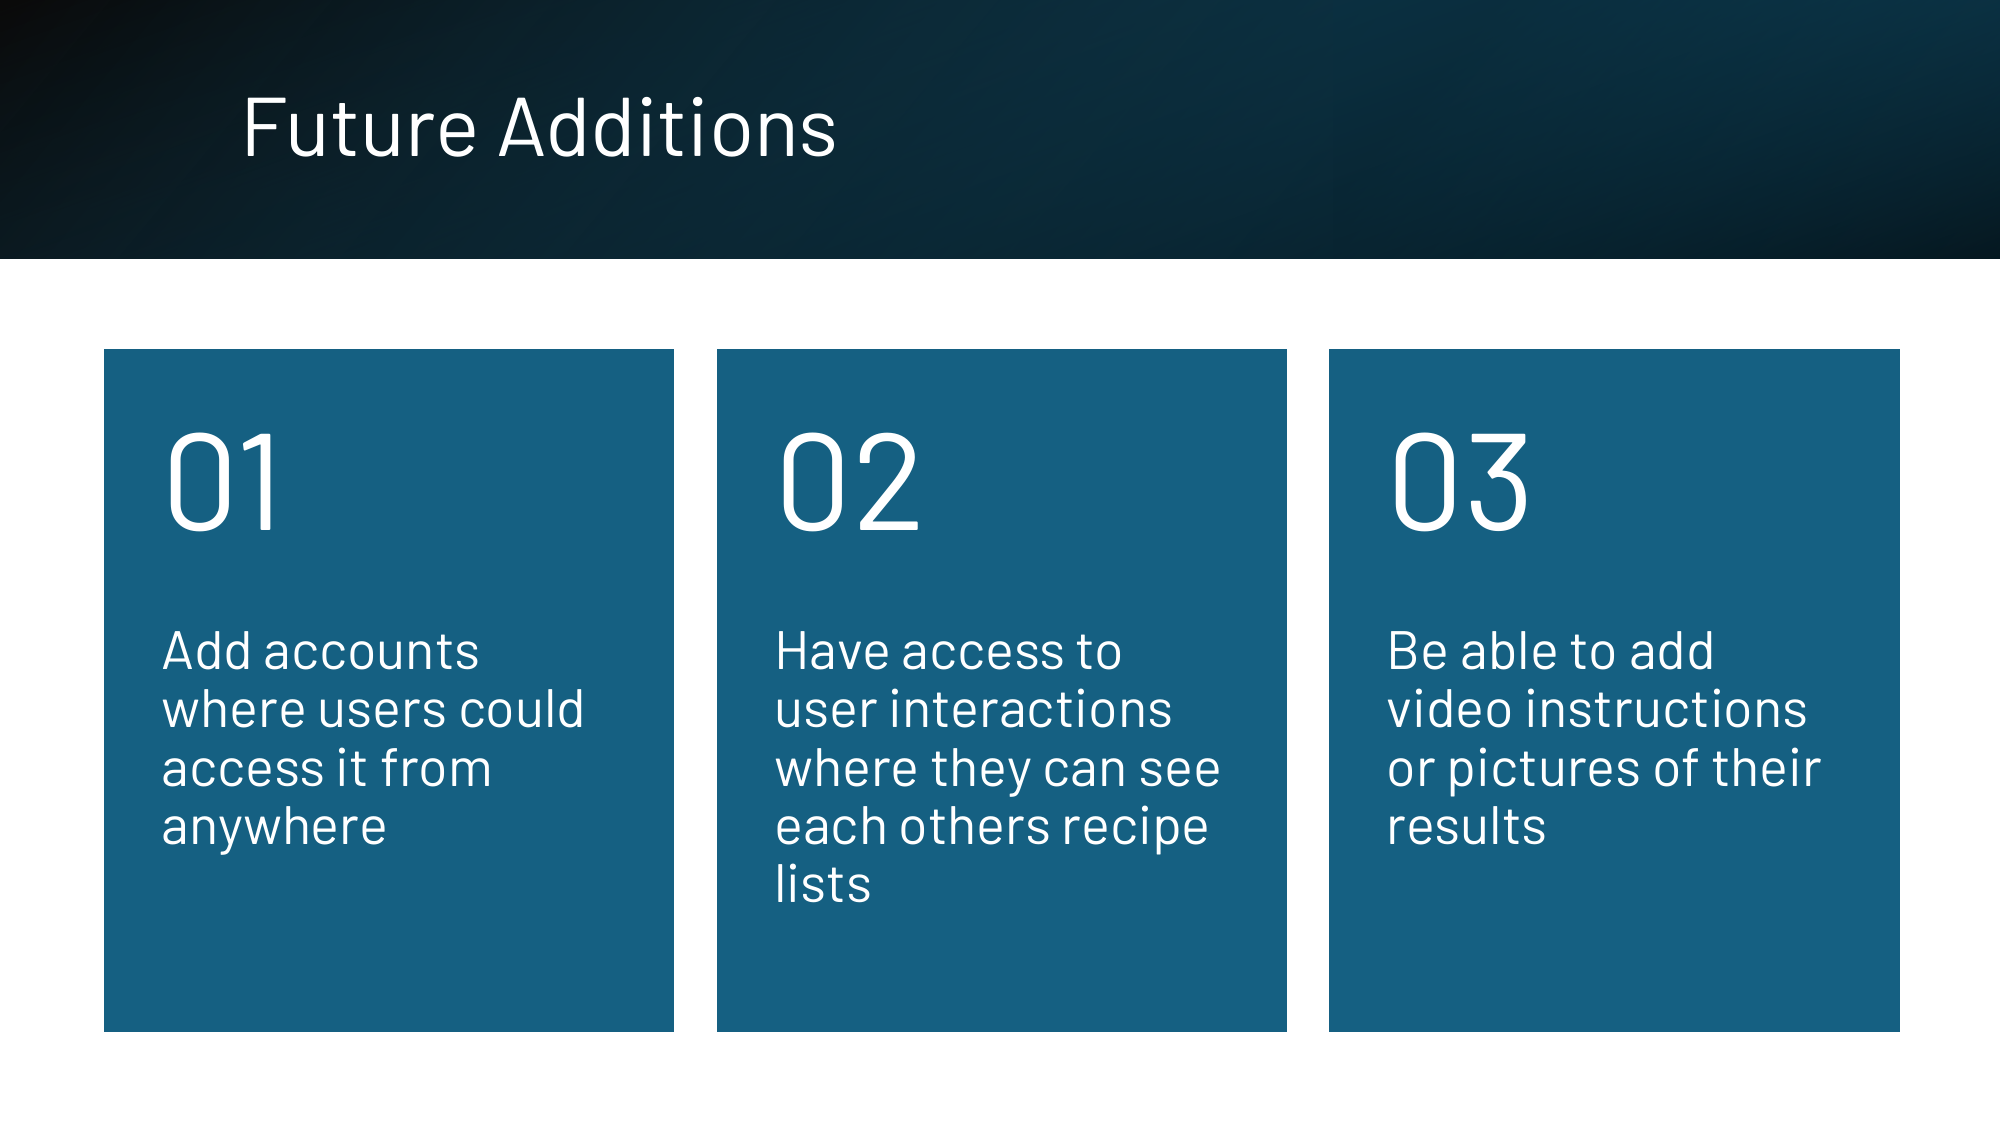

# Future Additions
Add accounts where users could access it from anywhere
01
Have access to user interactions where they can see each others recipe lists
02
Be able to add video instructions or pictures of their results
03